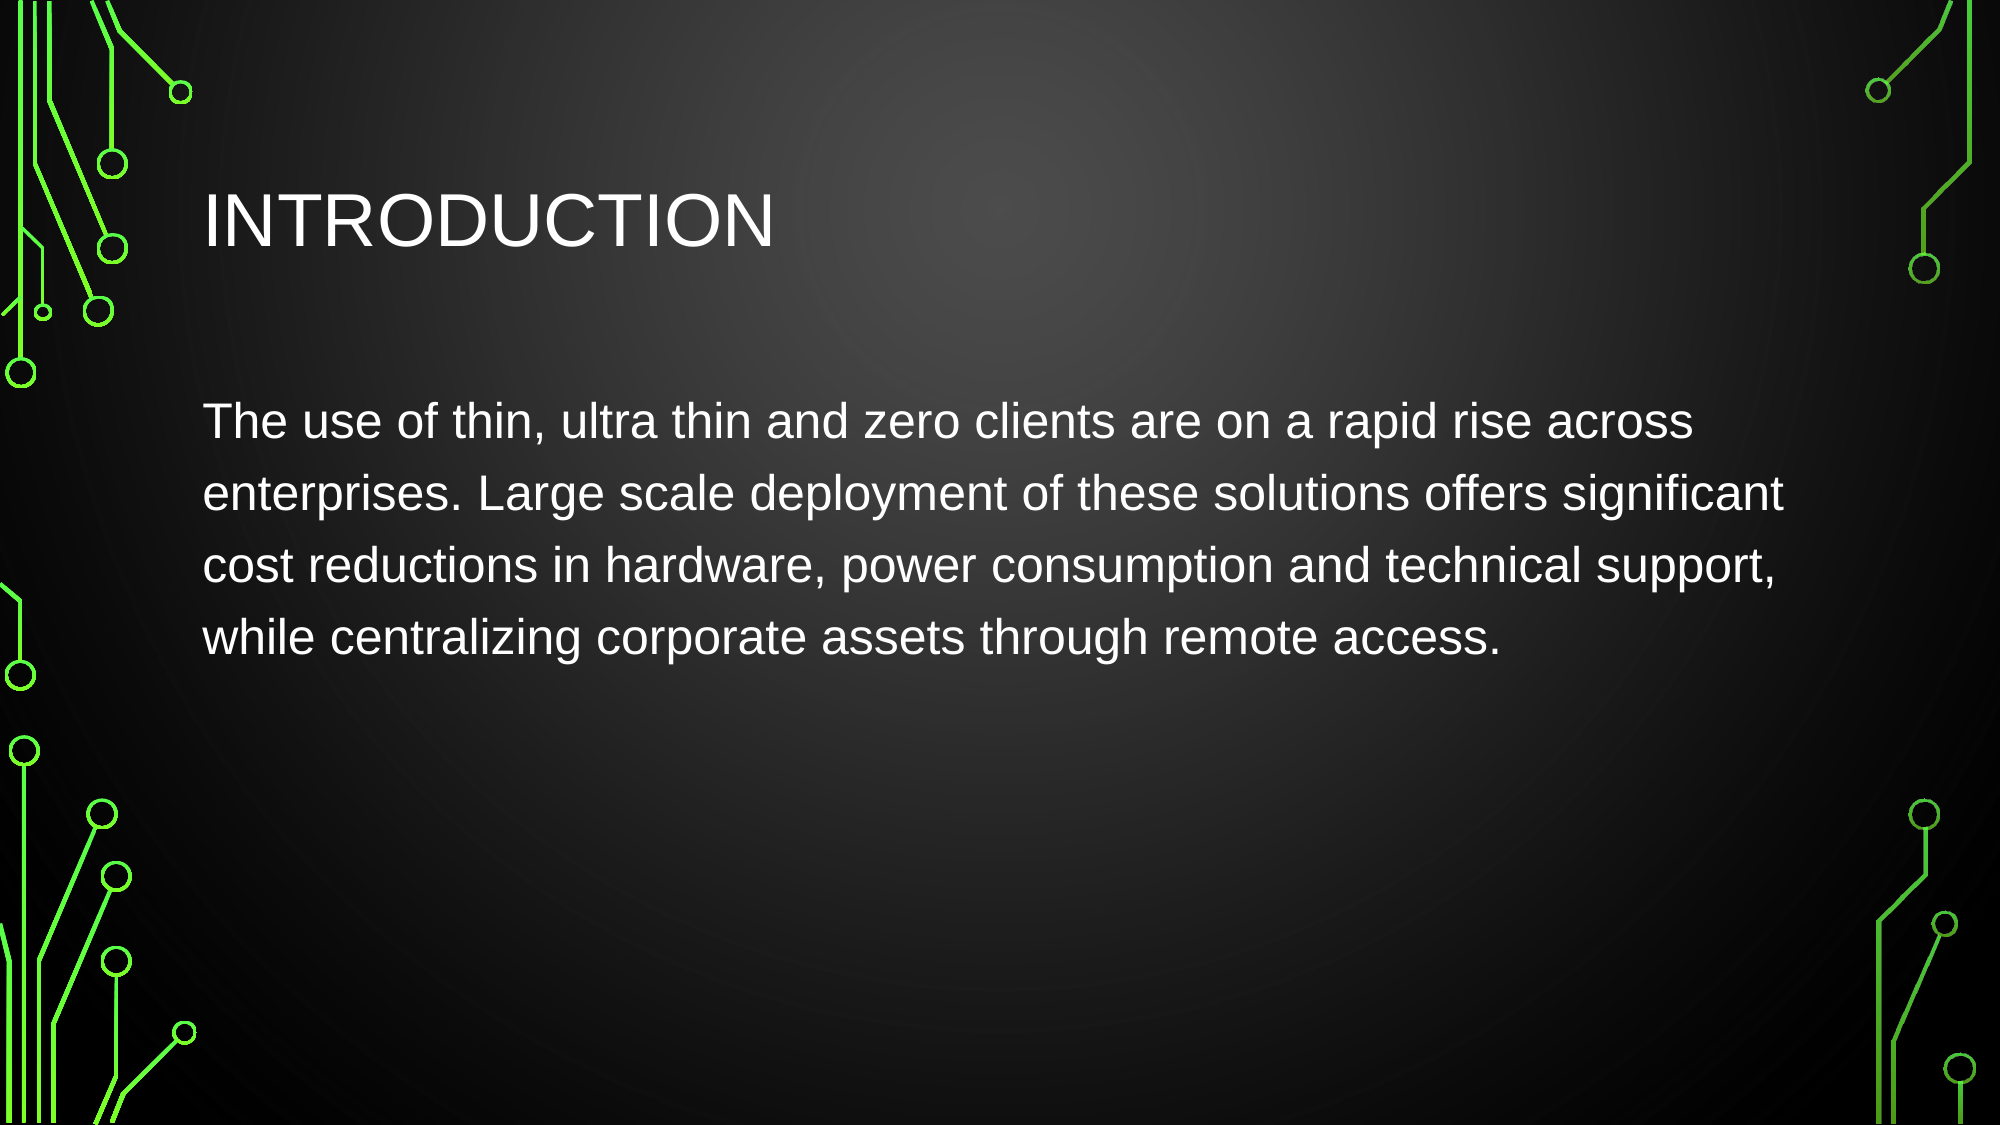

# Introduction
The use of thin, ultra thin and zero clients are on a rapid rise across enterprises. Large scale deployment of these solutions offers significant cost reductions in hardware, power consumption and technical support, while centralizing corporate assets through remote access.